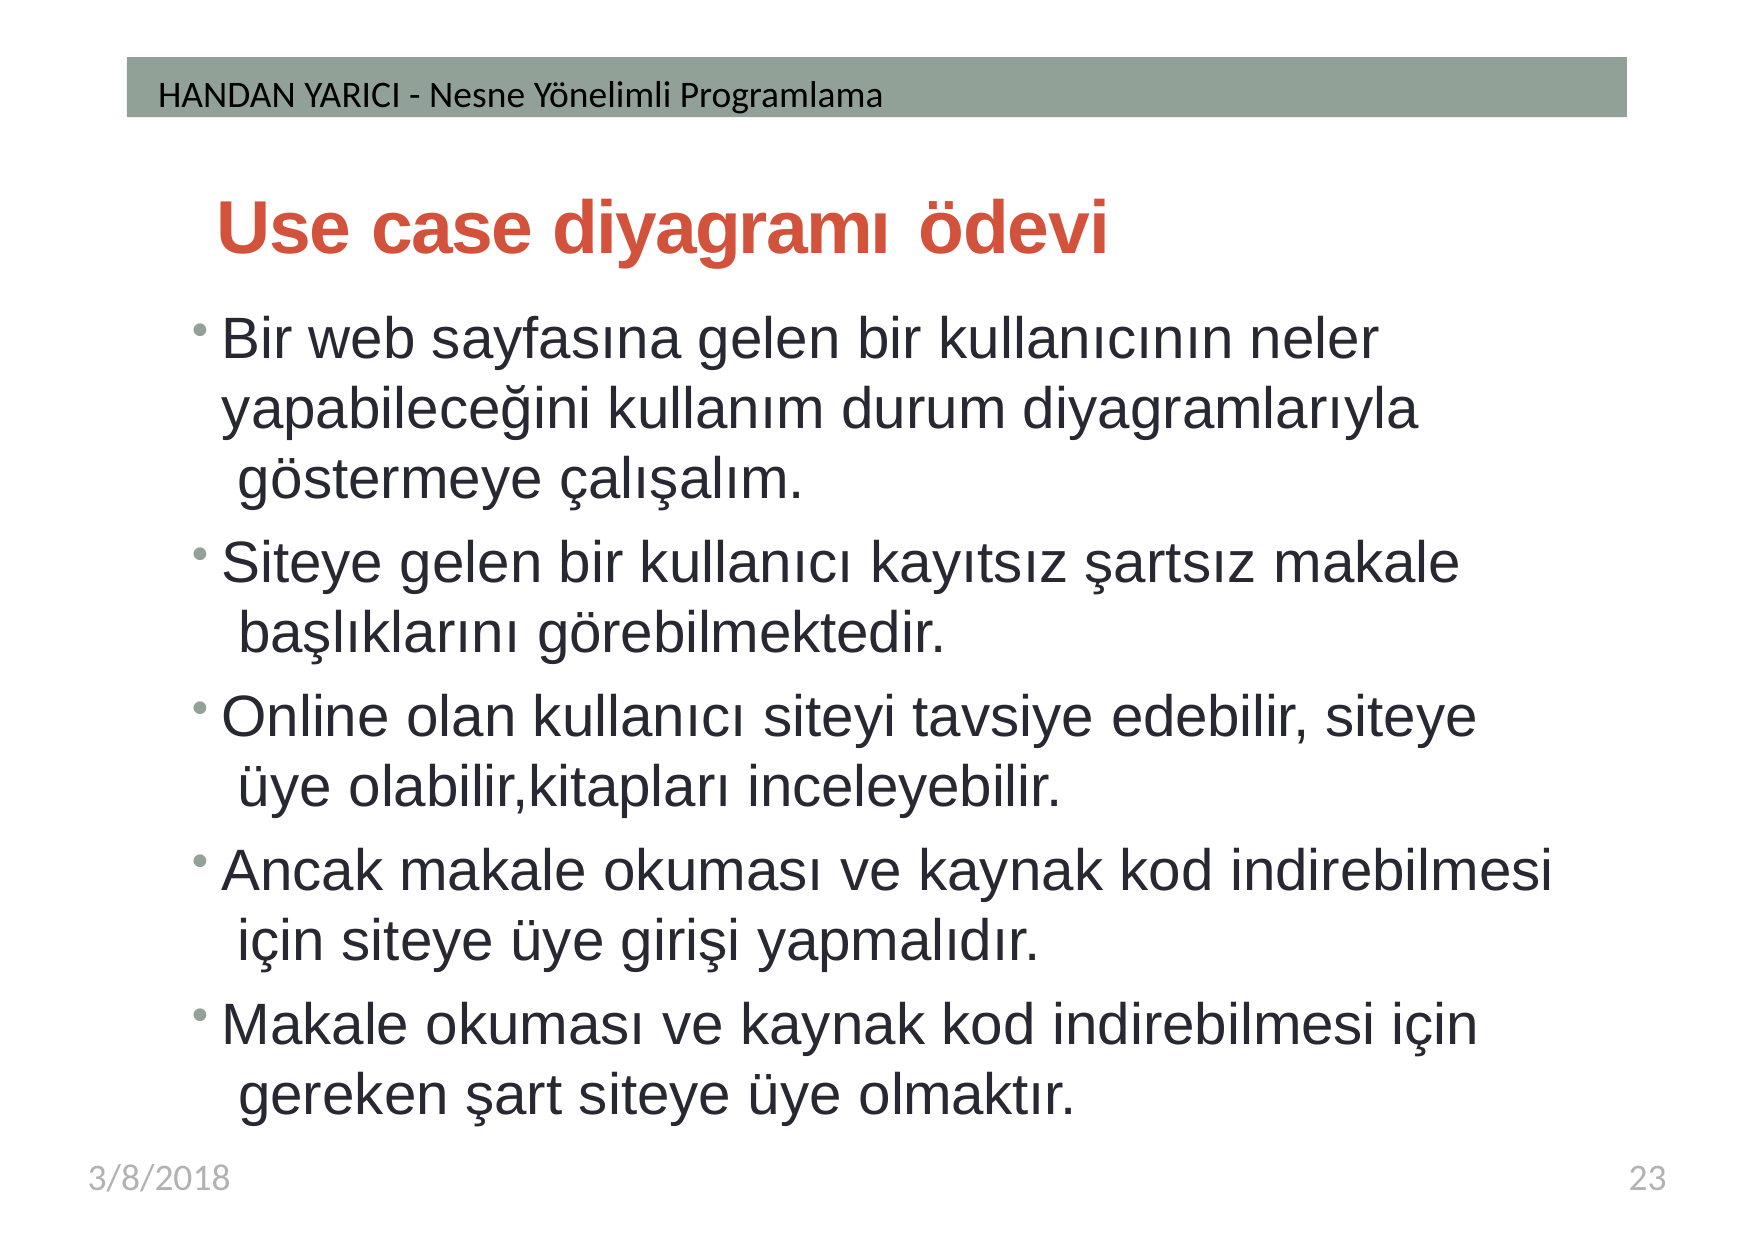

HANDAN YARICI - Nesne Yönelimli Programlama
# Use case diyagramı  ödevi
Bir web sayfasına gelen bir kullanıcının neler  yapabileceğini kullanım durum diyagramlarıyla  göstermeye çalışalım.
Siteye gelen bir kullanıcı kayıtsız şartsız makale  başlıklarını görebilmektedir.
Online olan kullanıcı siteyi tavsiye edebilir, siteye  üye olabilir,kitapları inceleyebilir.
Ancak makale okuması ve kaynak kod indirebilmesi  için siteye üye girişi yapmalıdır.
Makale okuması ve kaynak kod indirebilmesi için  gereken şart siteye üye olmaktır.
3/8/2018
23